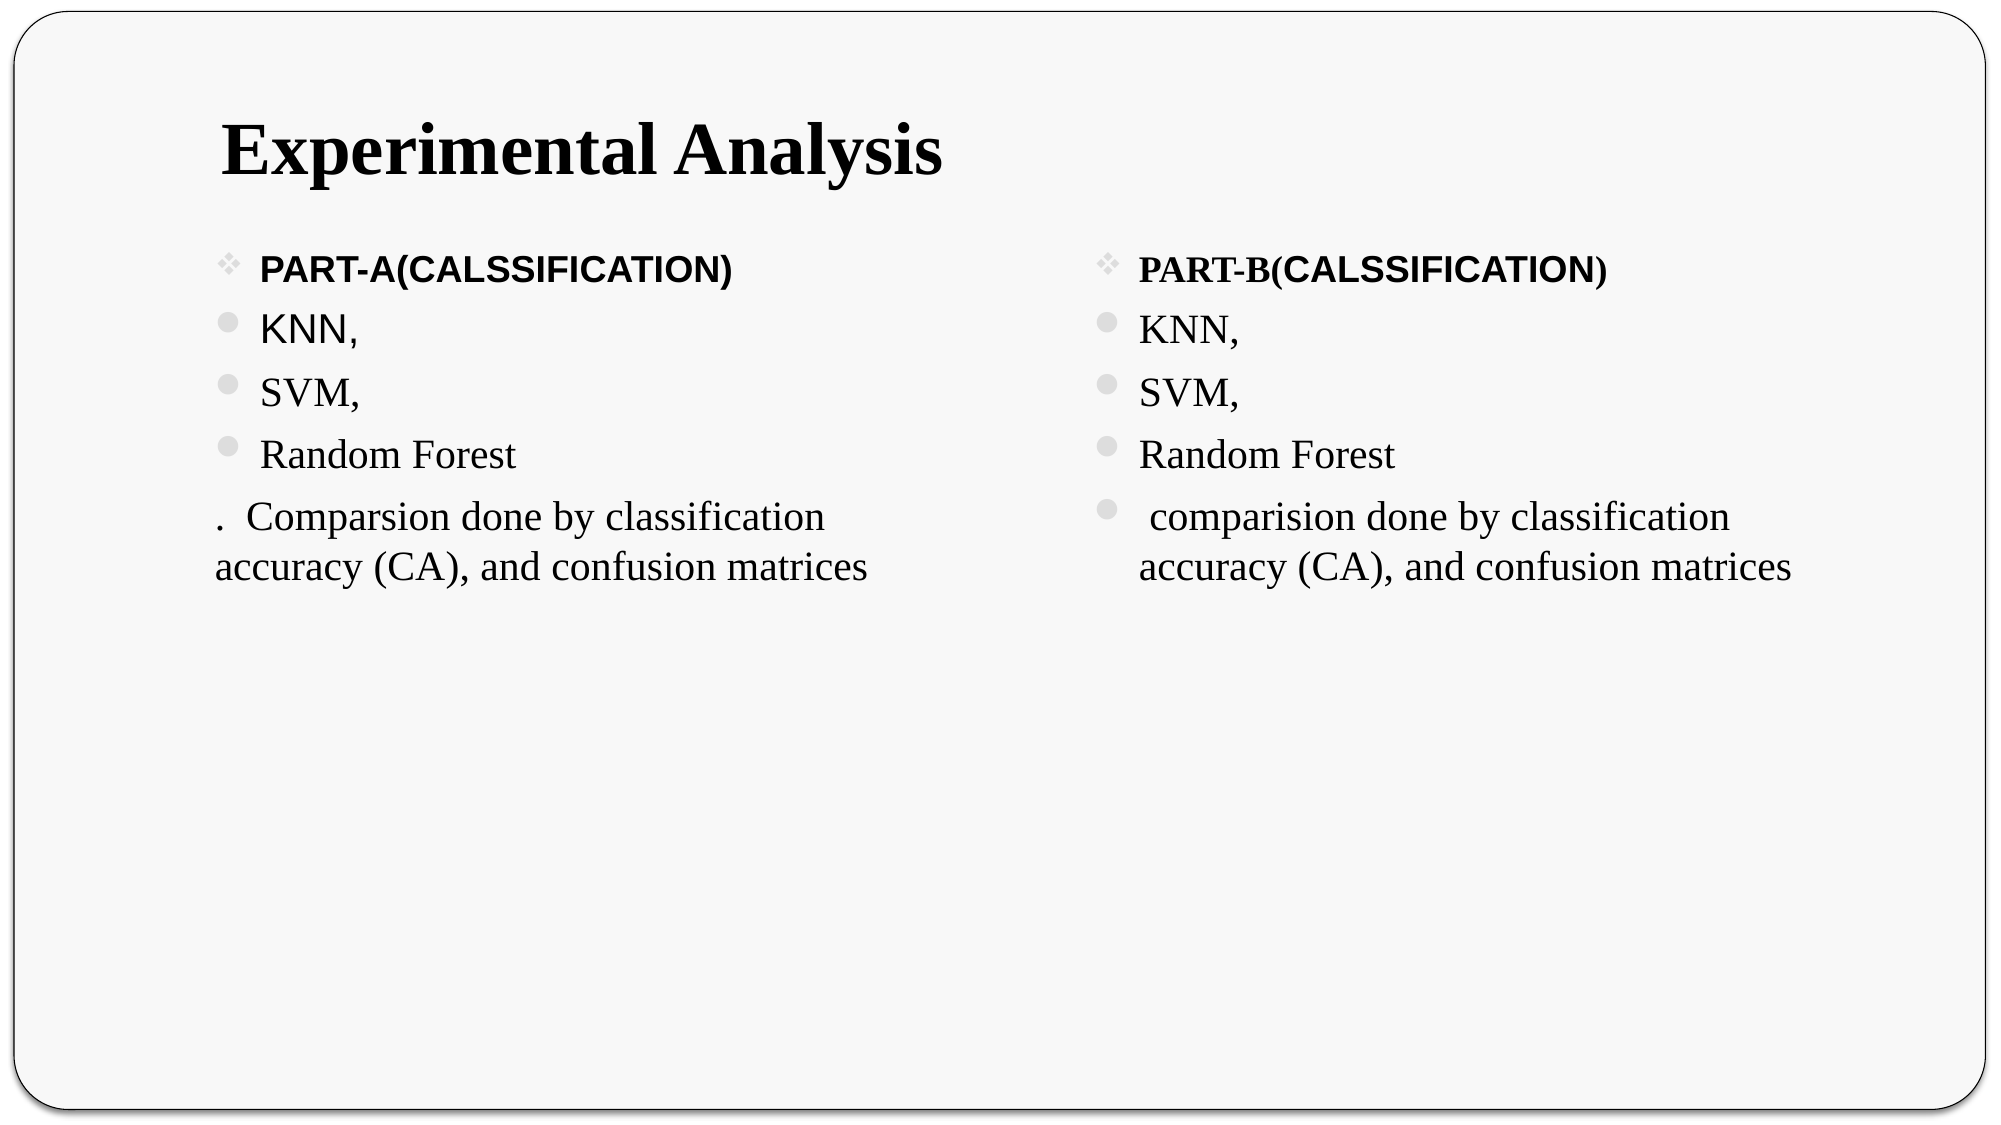

# Experimental Analysis
PART-A(CALSSIFICATION)
KNN,
SVM,
Random Forest
.  Comparsion done by classification             accuracy (CA), and confusion matrices

PART-B(CALSSIFICATION)
KNN,
SVM,
Random Forest
 comparision done by classification             accuracy (CA), and confusion matrices